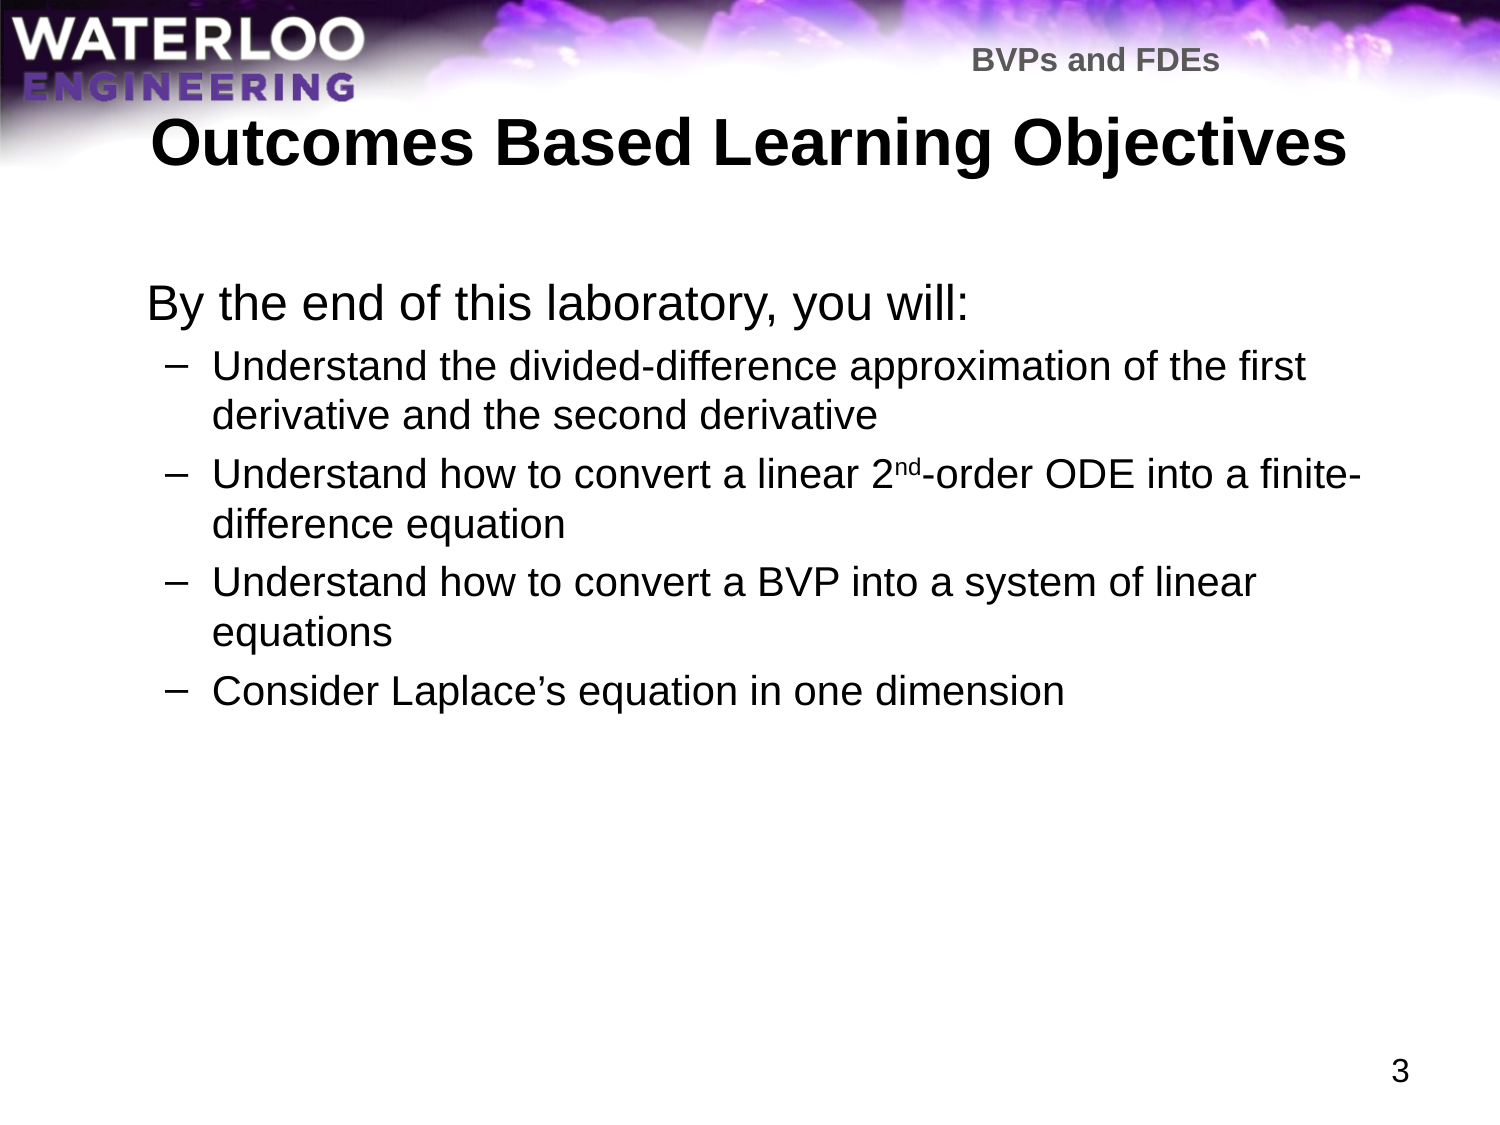

BVPs and FDEs
# Outcomes Based Learning Objectives
	By the end of this laboratory, you will:
Understand the divided-difference approximation of the first derivative and the second derivative
Understand how to convert a linear 2nd-order ODE into a finite-difference equation
Understand how to convert a BVP into a system of linear equations
Consider Laplace’s equation in one dimension
3